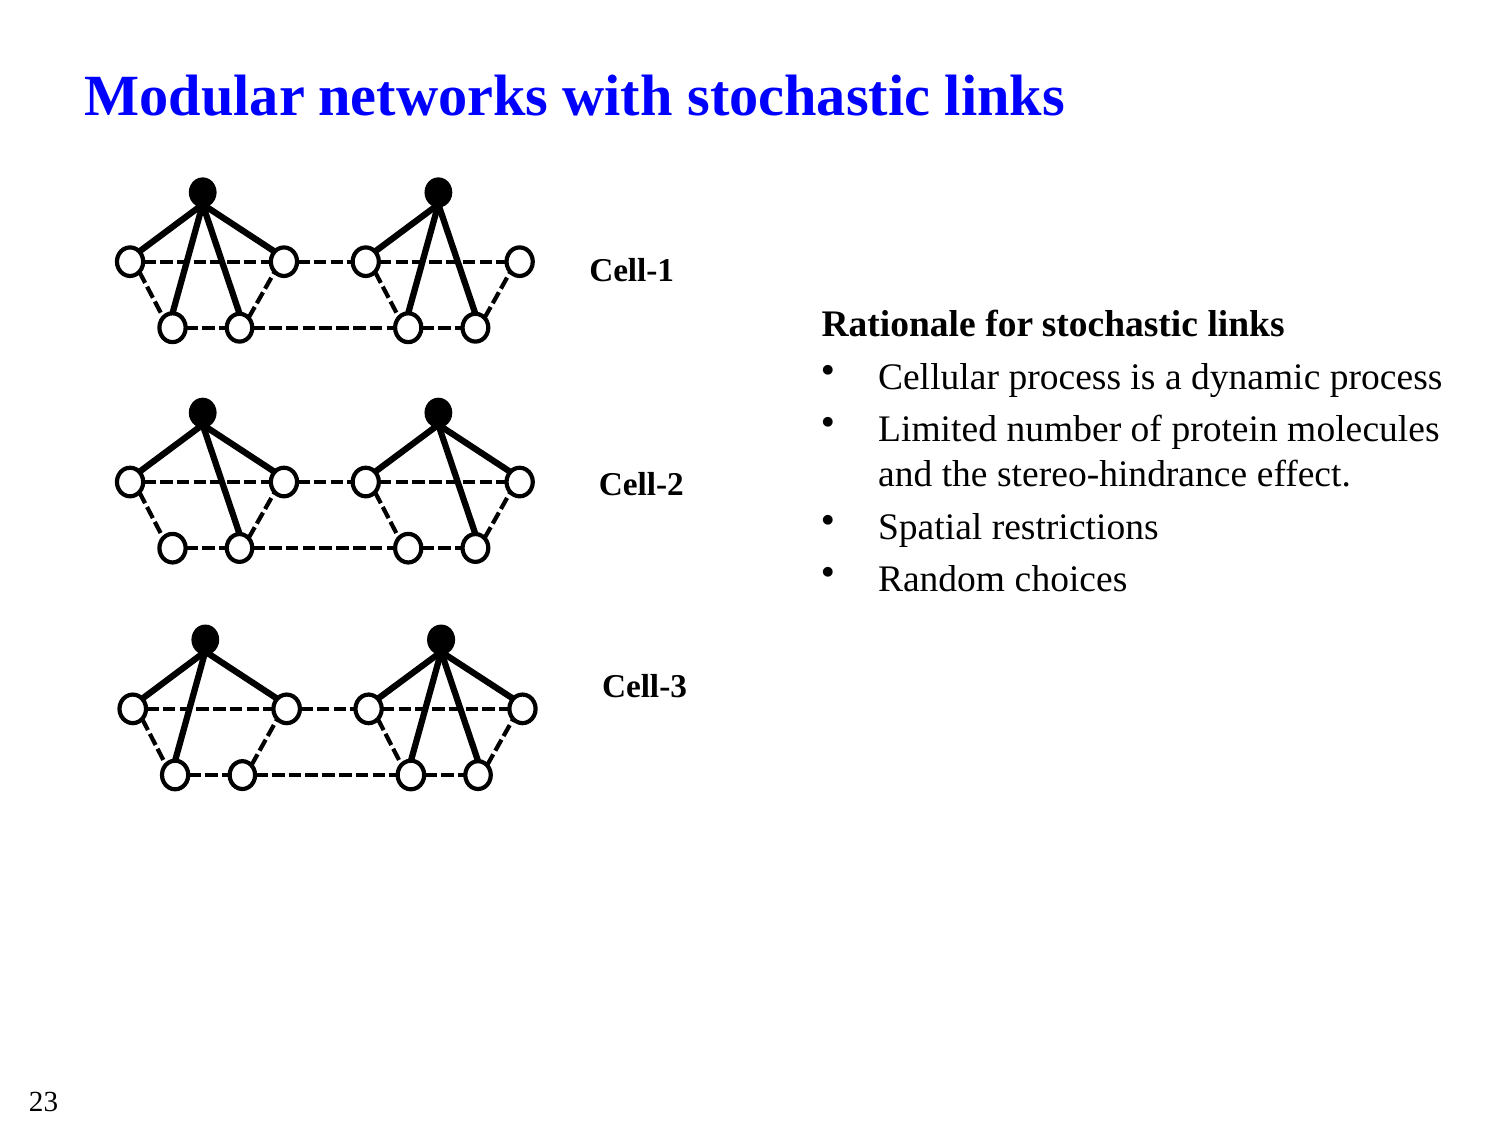

# Modular networks with stochastic links

Cell-1

Rationale for stochastic links
Cellular process is a dynamic process
Limited number of protein molecules and the stereo-hindrance effect.
Spatial restrictions
Random choices

Cell-2

Cell-3